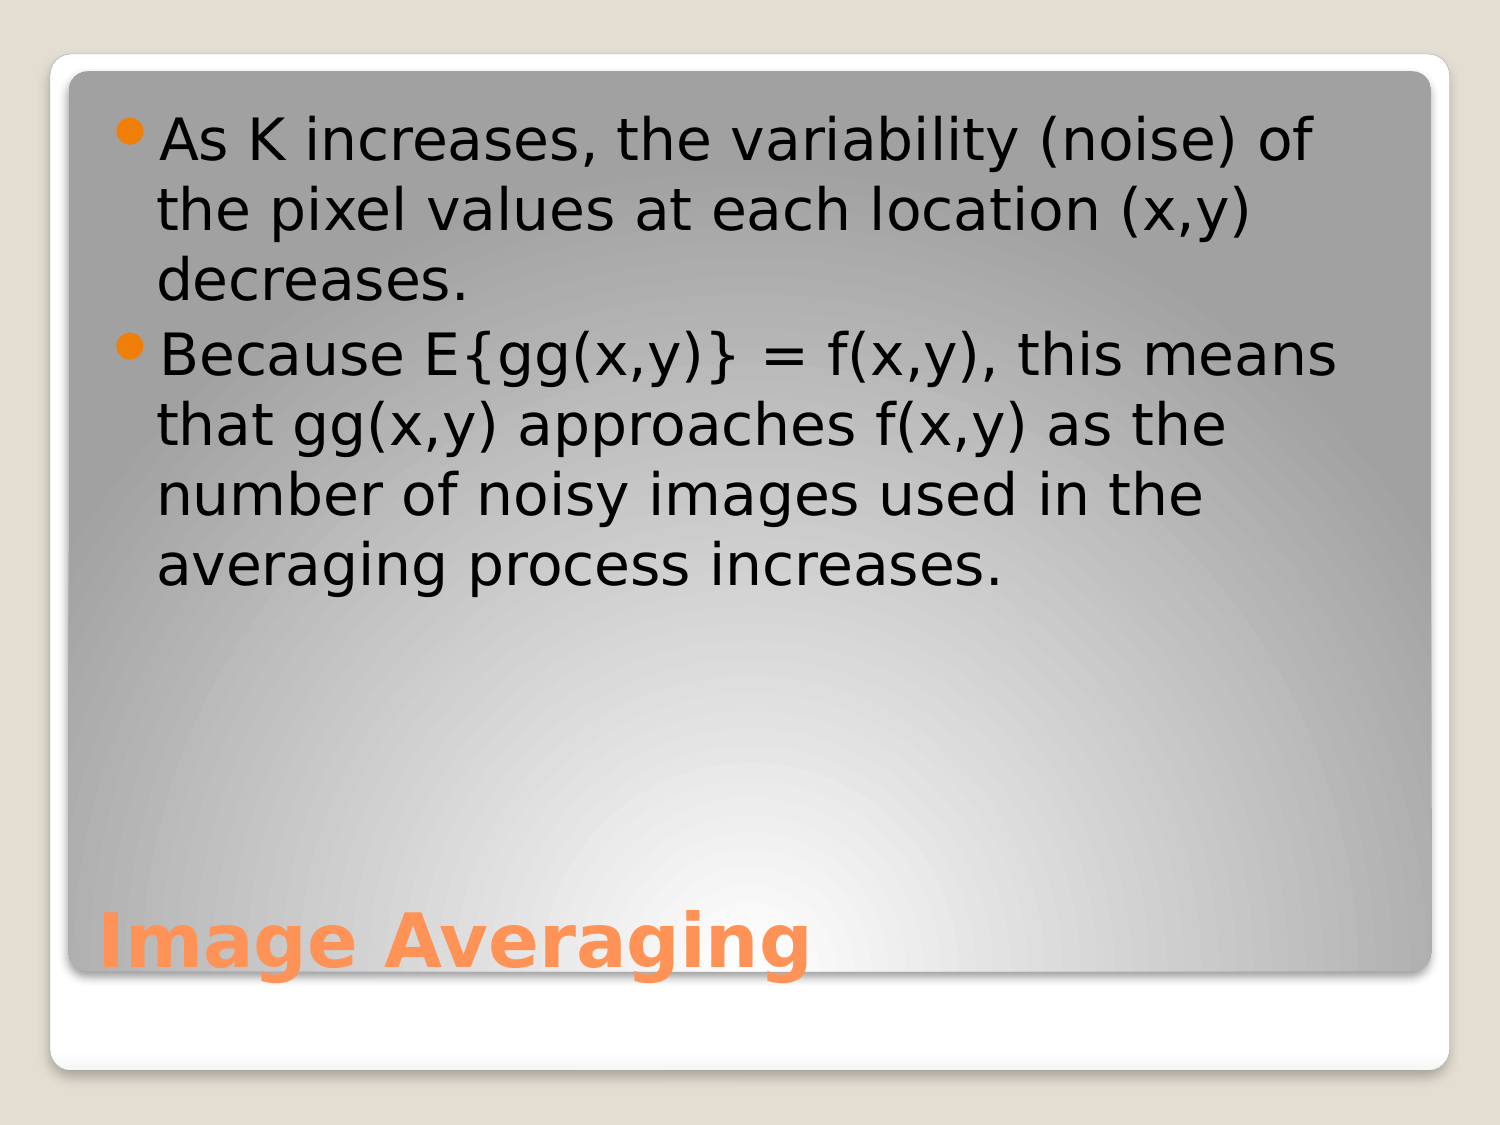

As K increases, the variability (noise) of the pixel values at each location (x,y) decreases.
Because E{gg(x,y)} = f(x,y), this means that gg(x,y) approaches f(x,y) as the number of noisy images used in the averaging process increases.

# Image Averaging